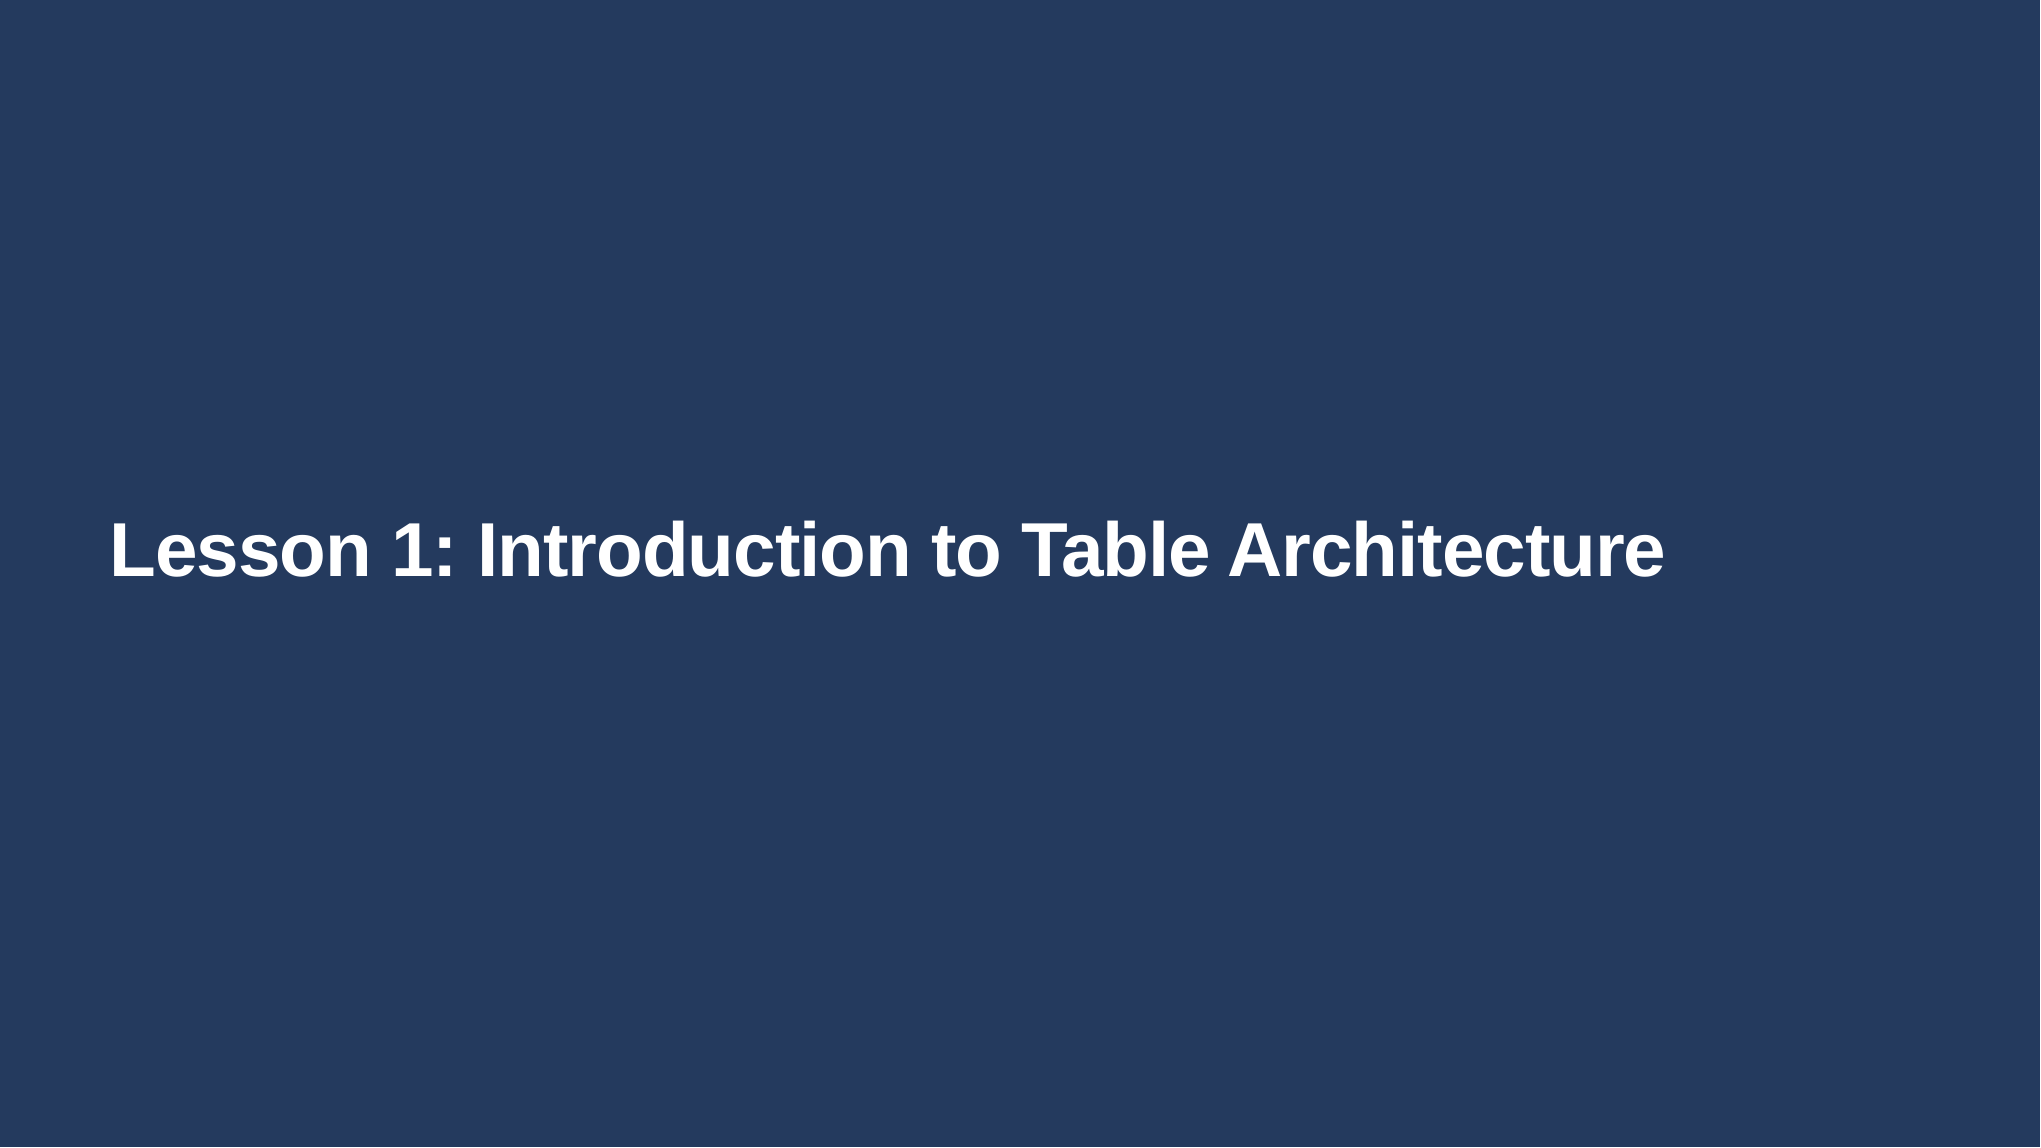

# Lesson 1: Introduction to Table Architecture